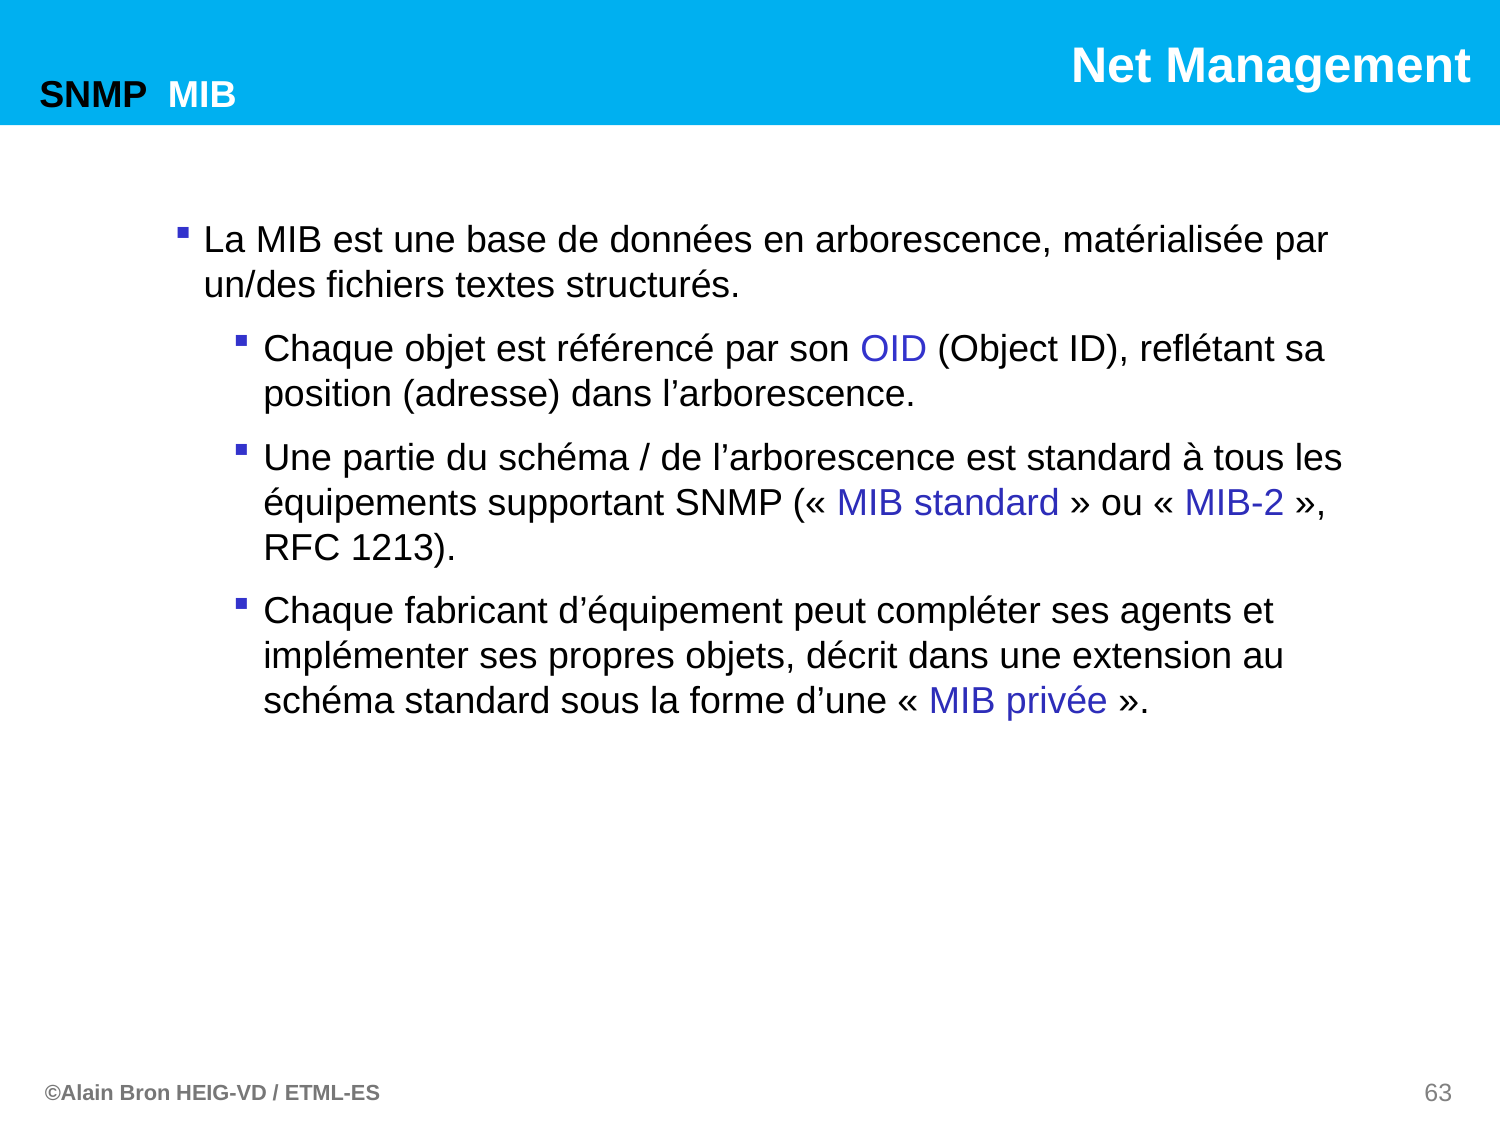

SNMP  MIB
La MIB est une base de données en arborescence, matérialisée par un/des fichiers textes structurés.
Chaque objet est référencé par son OID (Object ID), reflétant sa position (adresse) dans l’arborescence.
Une partie du schéma / de l’arborescence est standard à tous les équipements supportant SNMP (« MIB standard » ou « MIB-2 », RFC 1213).
Chaque fabricant d’équipement peut compléter ses agents et implémenter ses propres objets, décrit dans une extension au schéma standard sous la forme d’une « MIB privée ».